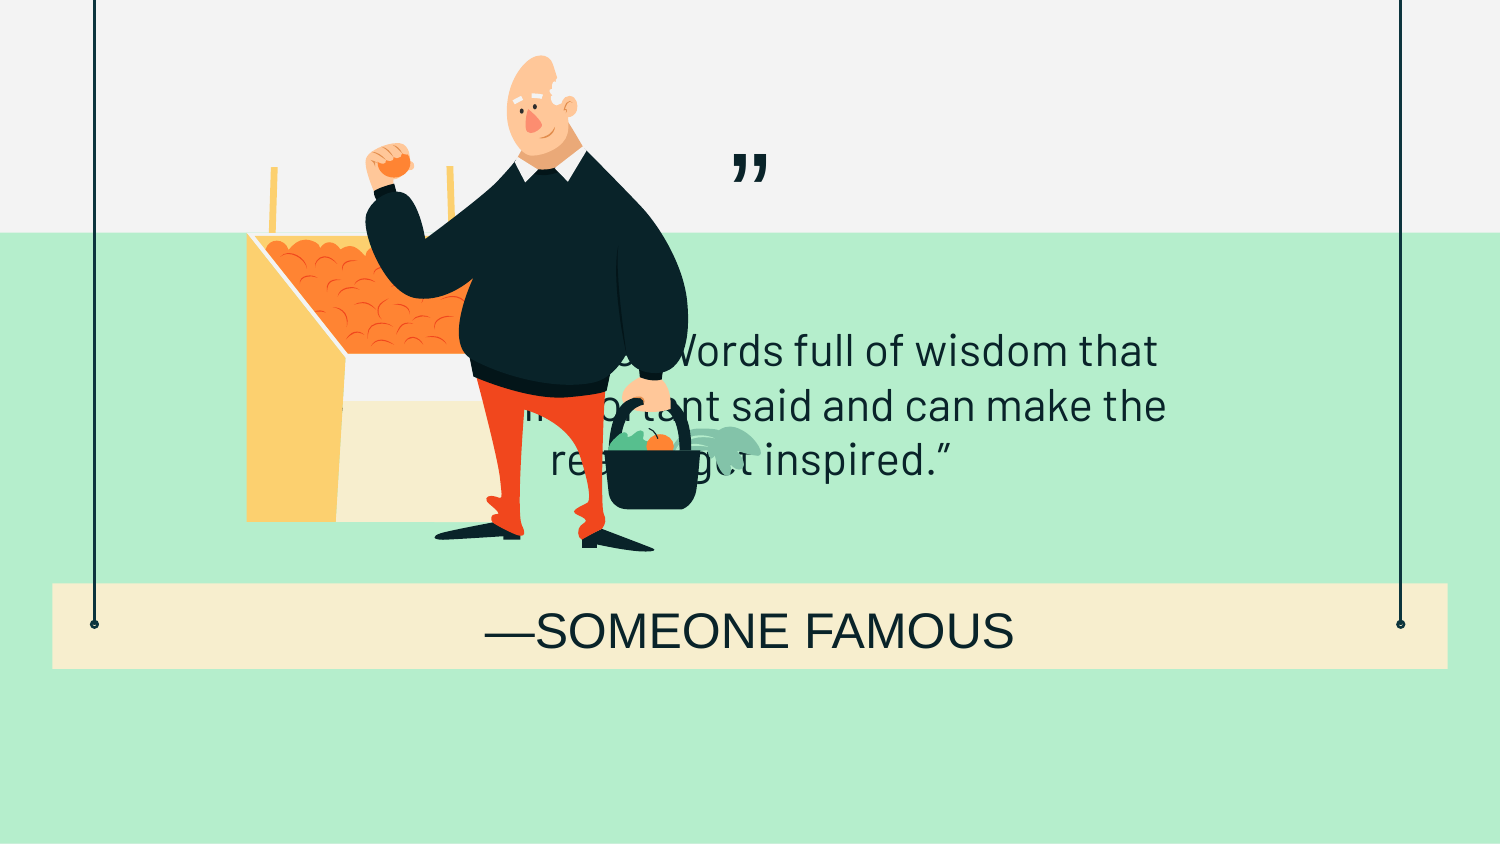

”
“This is a quote. Words full of wisdom that someone important said and can make the reader get inspired.”
# —SOMEONE FAMOUS